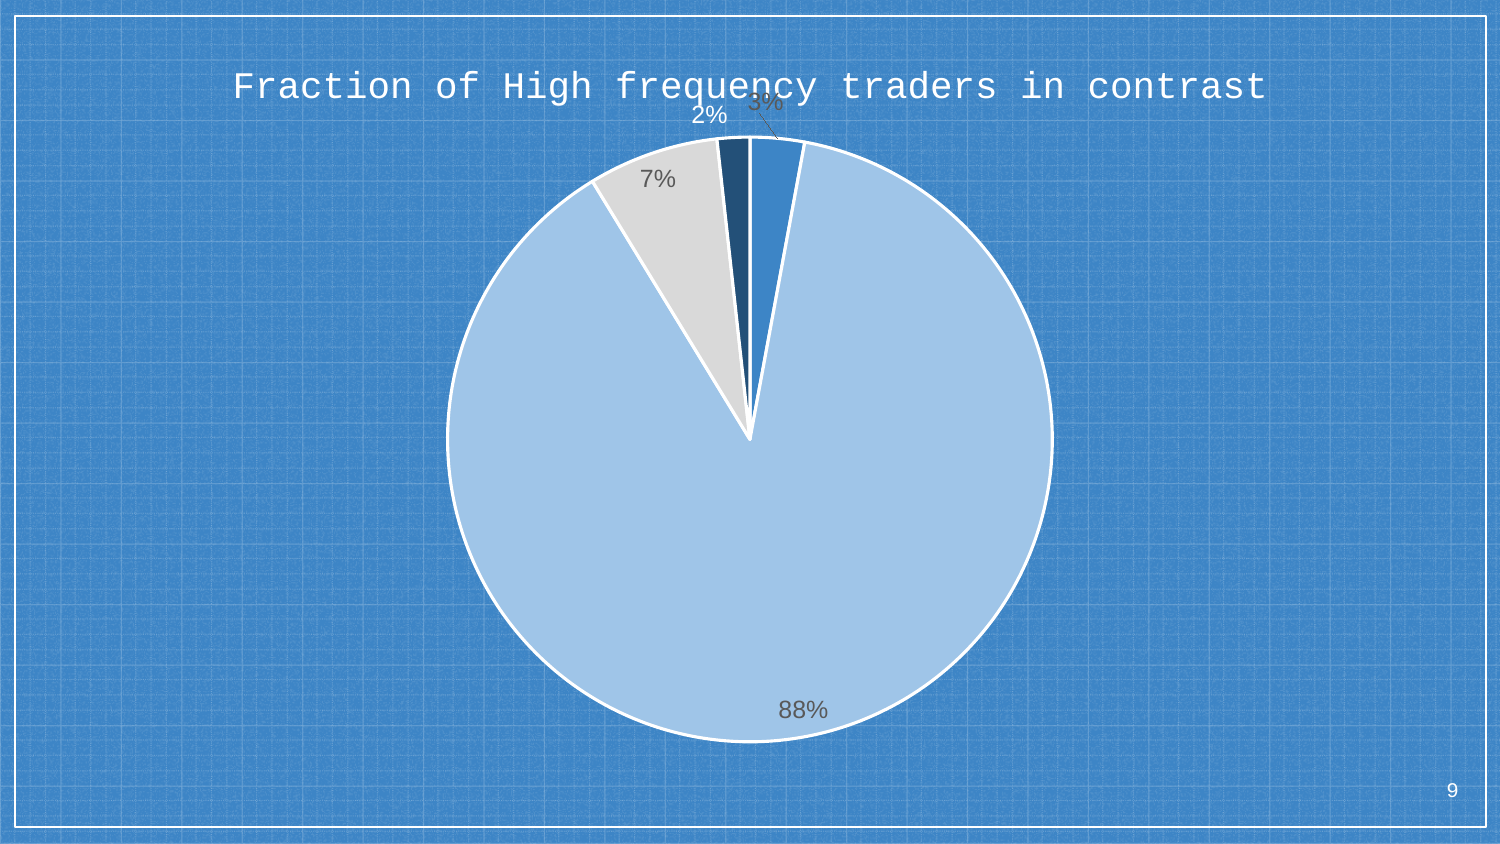

Fraction of High frequency traders in contrast

[unsupported chart]

9